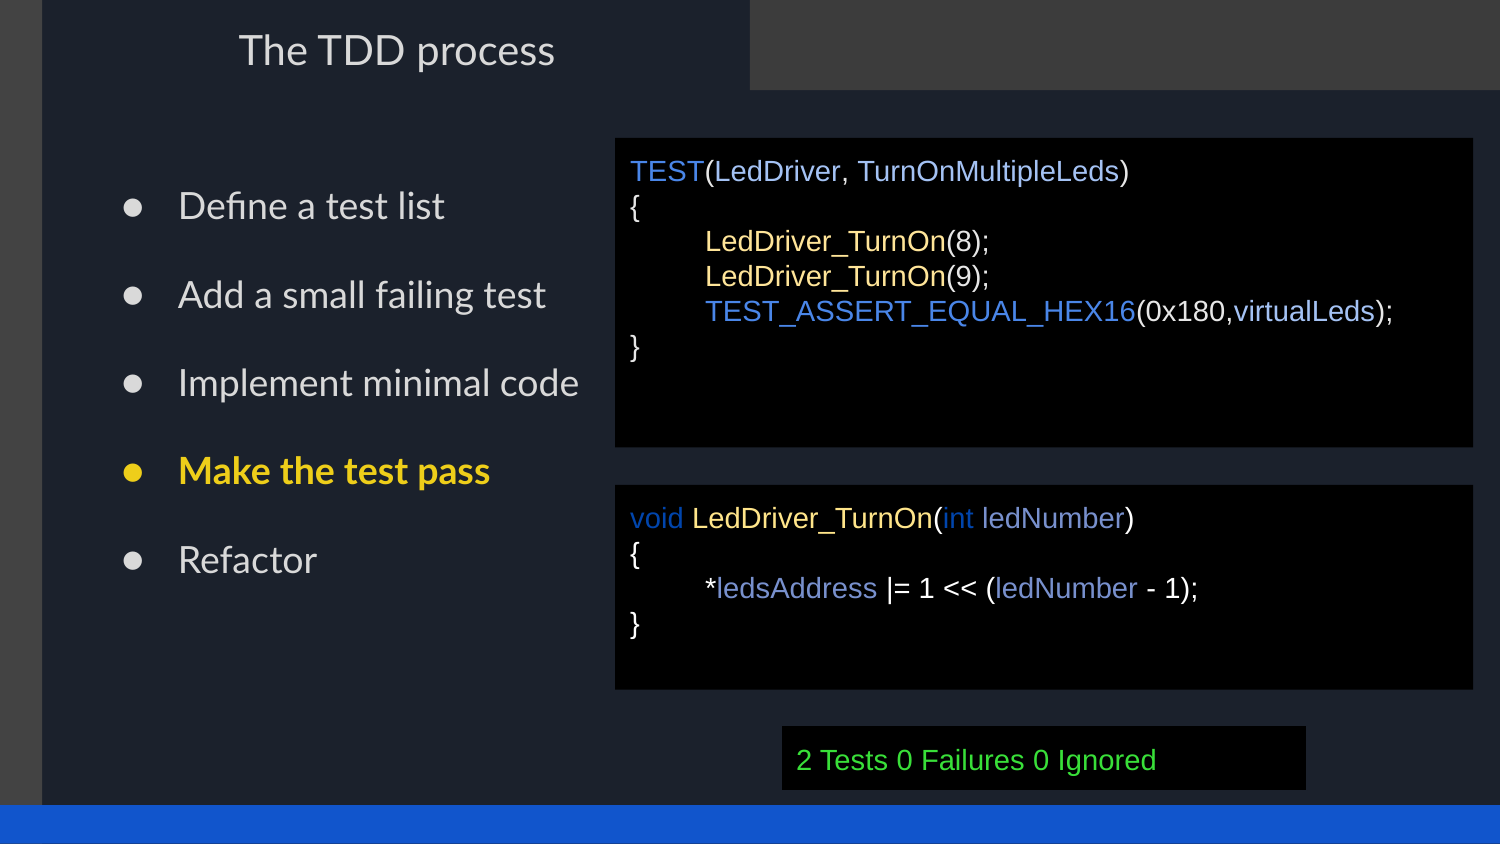

The TDD process
TEST(LedDriver, TurnOnMultipleLeds)
{
LedDriver_TurnOn(8);
LedDriver_TurnOn(9);
TEST_ASSERT_EQUAL_HEX16(0x180,virtualLeds);
}

Define a test list
Add a small failing test
Implement minimal code
Make the test pass
Refactor
void LedDriver_TurnOn(int ledNumber)
{
*ledsAddress |= 1 << (ledNumber - 1);
}

2 Tests 0 Failures 0 Ignored